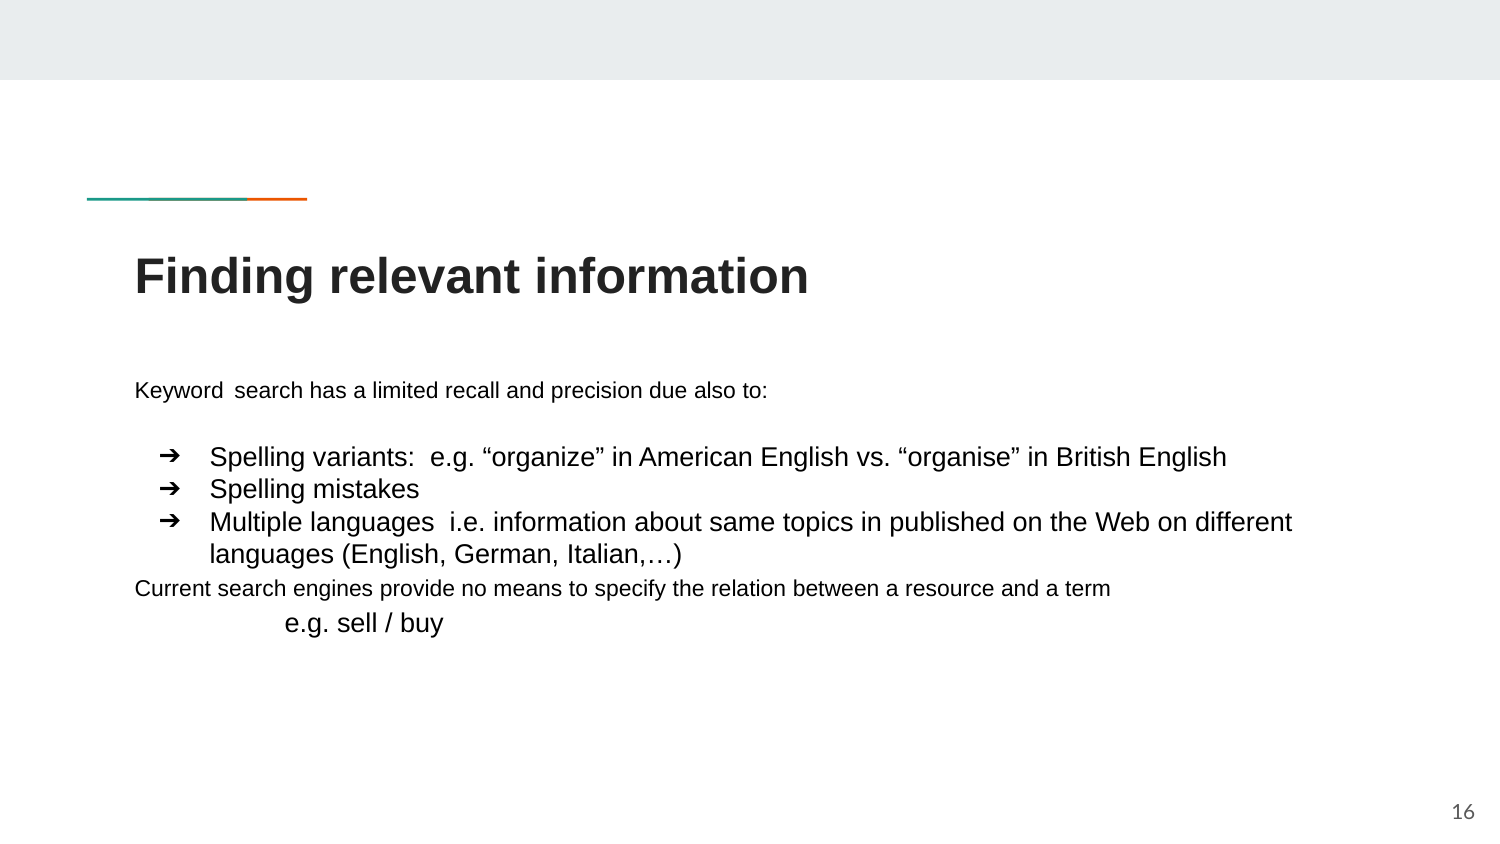

# Finding relevant information

Keyword search has a limited recall and precision due also to:
Spelling variants:  e.g. “organize” in American English vs. “organise” in British English
Spelling mistakes
Multiple languages  i.e. information about same topics in published on the Web on different languages (English, German, Italian,…)
Current search engines provide no means to specify the relation between a resource and a term
e.g. sell / buy

16